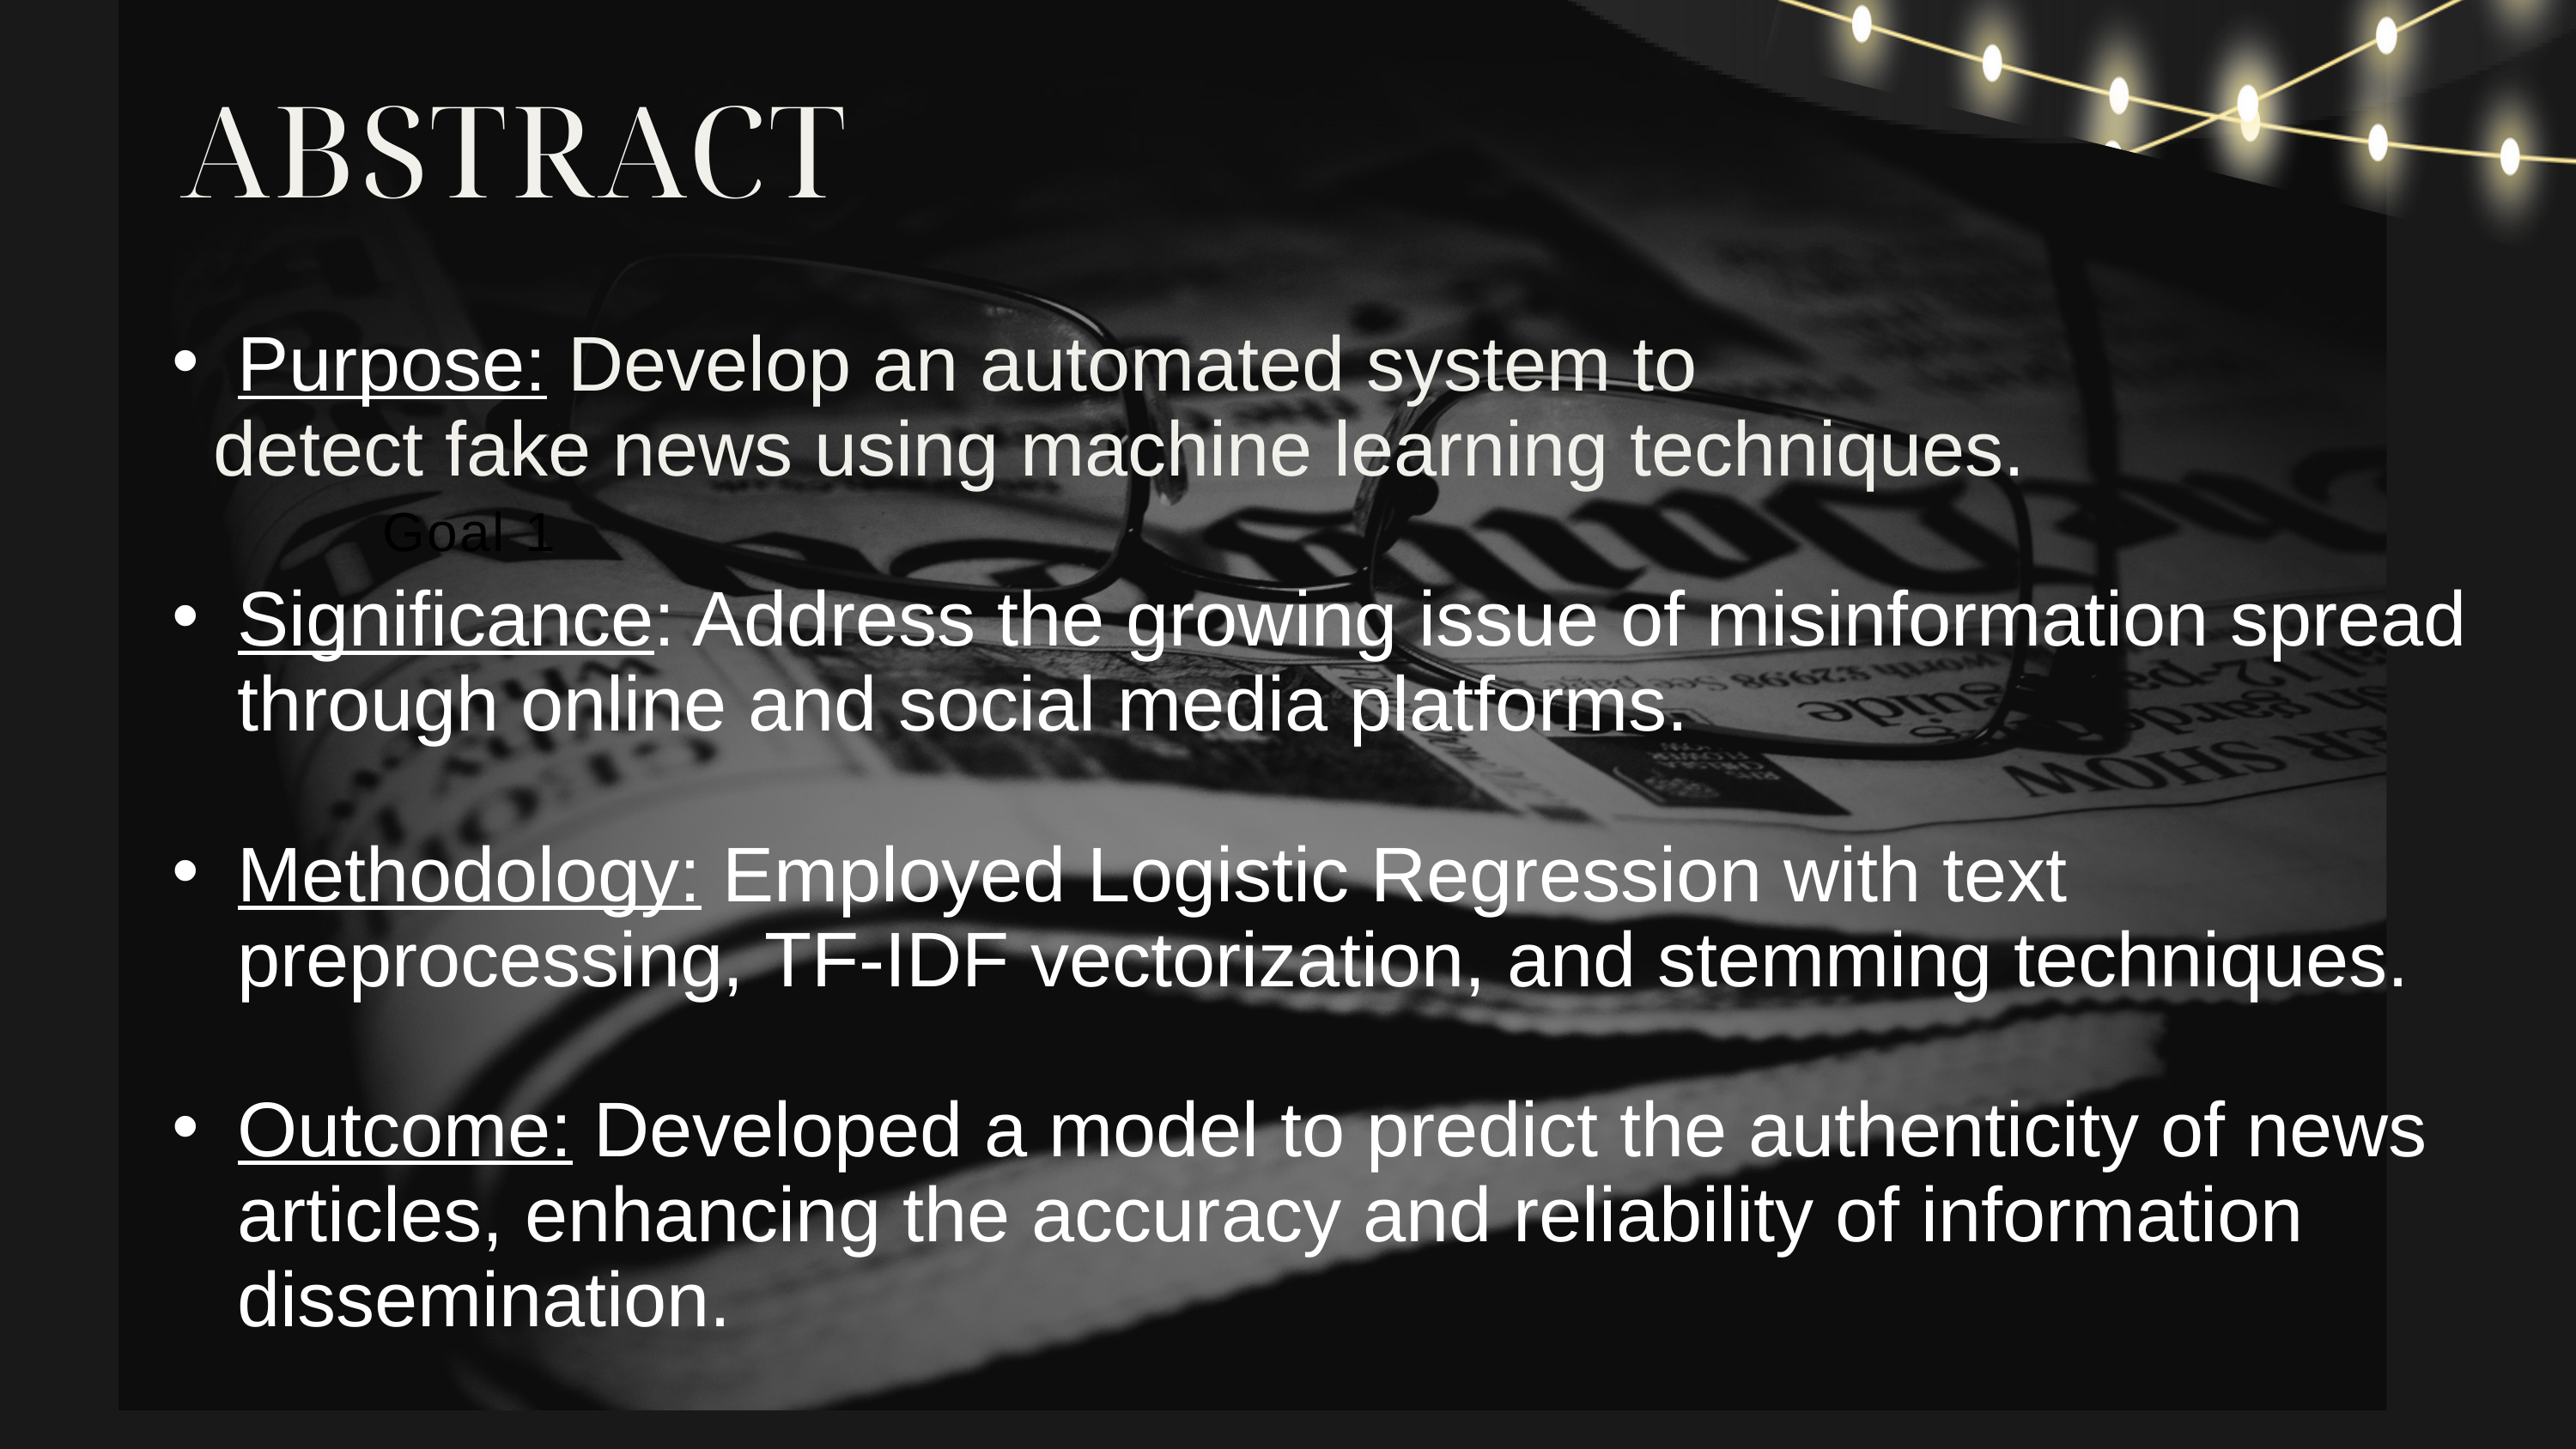

ABSTRACT
Purpose: Develop an automated system to
     detect fake news using machine learning techniques.

Significance: Address the growing issue of misinformation spread through online and social media platforms.

Methodology: Employed Logistic Regression with text preprocessing, TF-IDF vectorization, and stemming techniques.

Outcome: Developed a model to predict the authenticity of news articles, enhancing the accuracy and reliability of information dissemination.

Goal 1